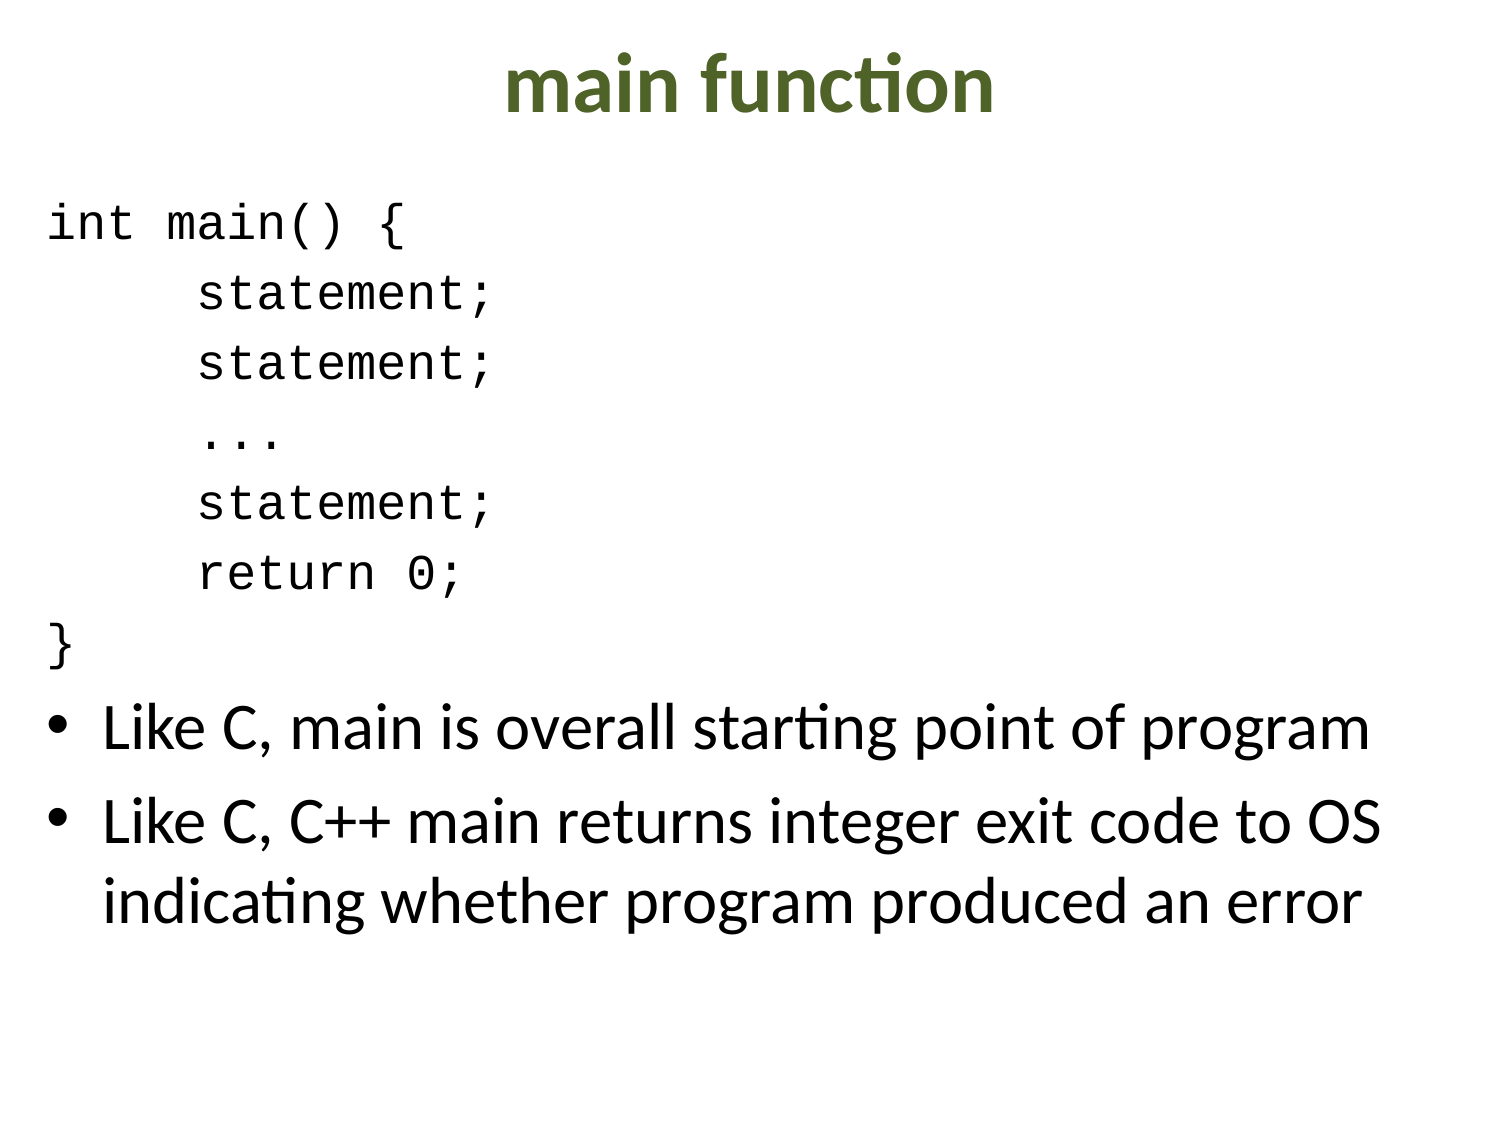

# main function
int main() {
	statement;
	statement;
	...
	statement;
	return 0;
}
Like C, main is overall starting point of program
Like C, C++ main returns integer exit code to OS indicating whether program produced an error